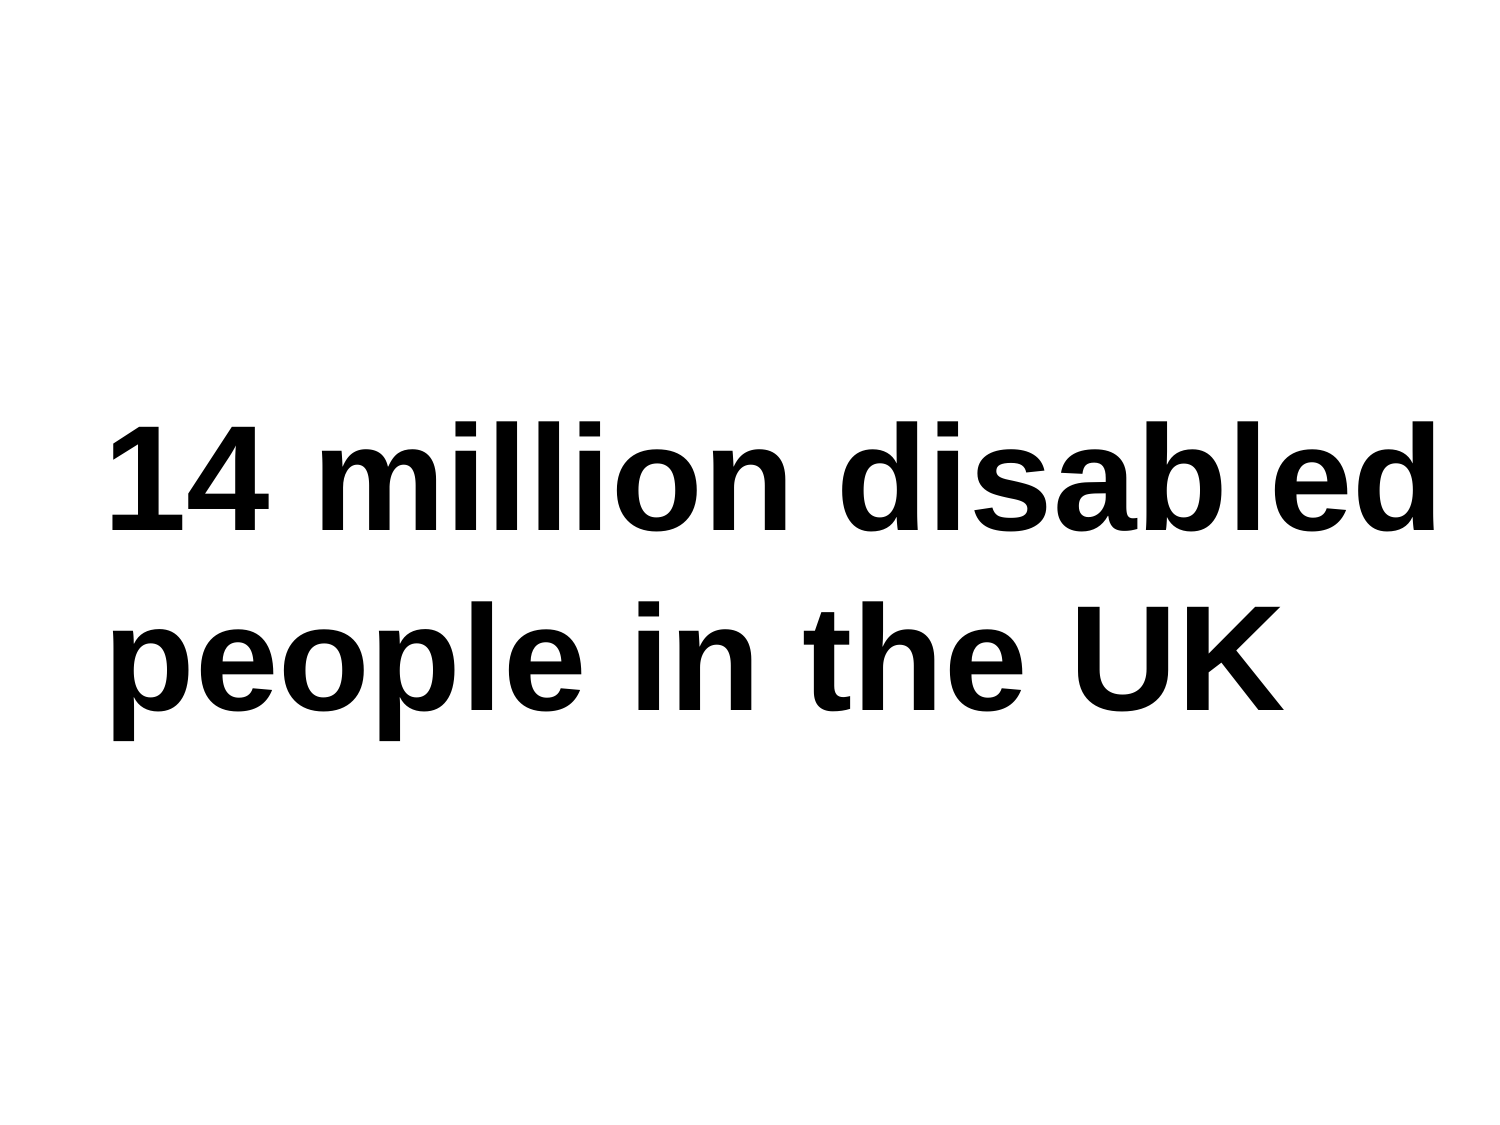

14 million disabled people in the UK